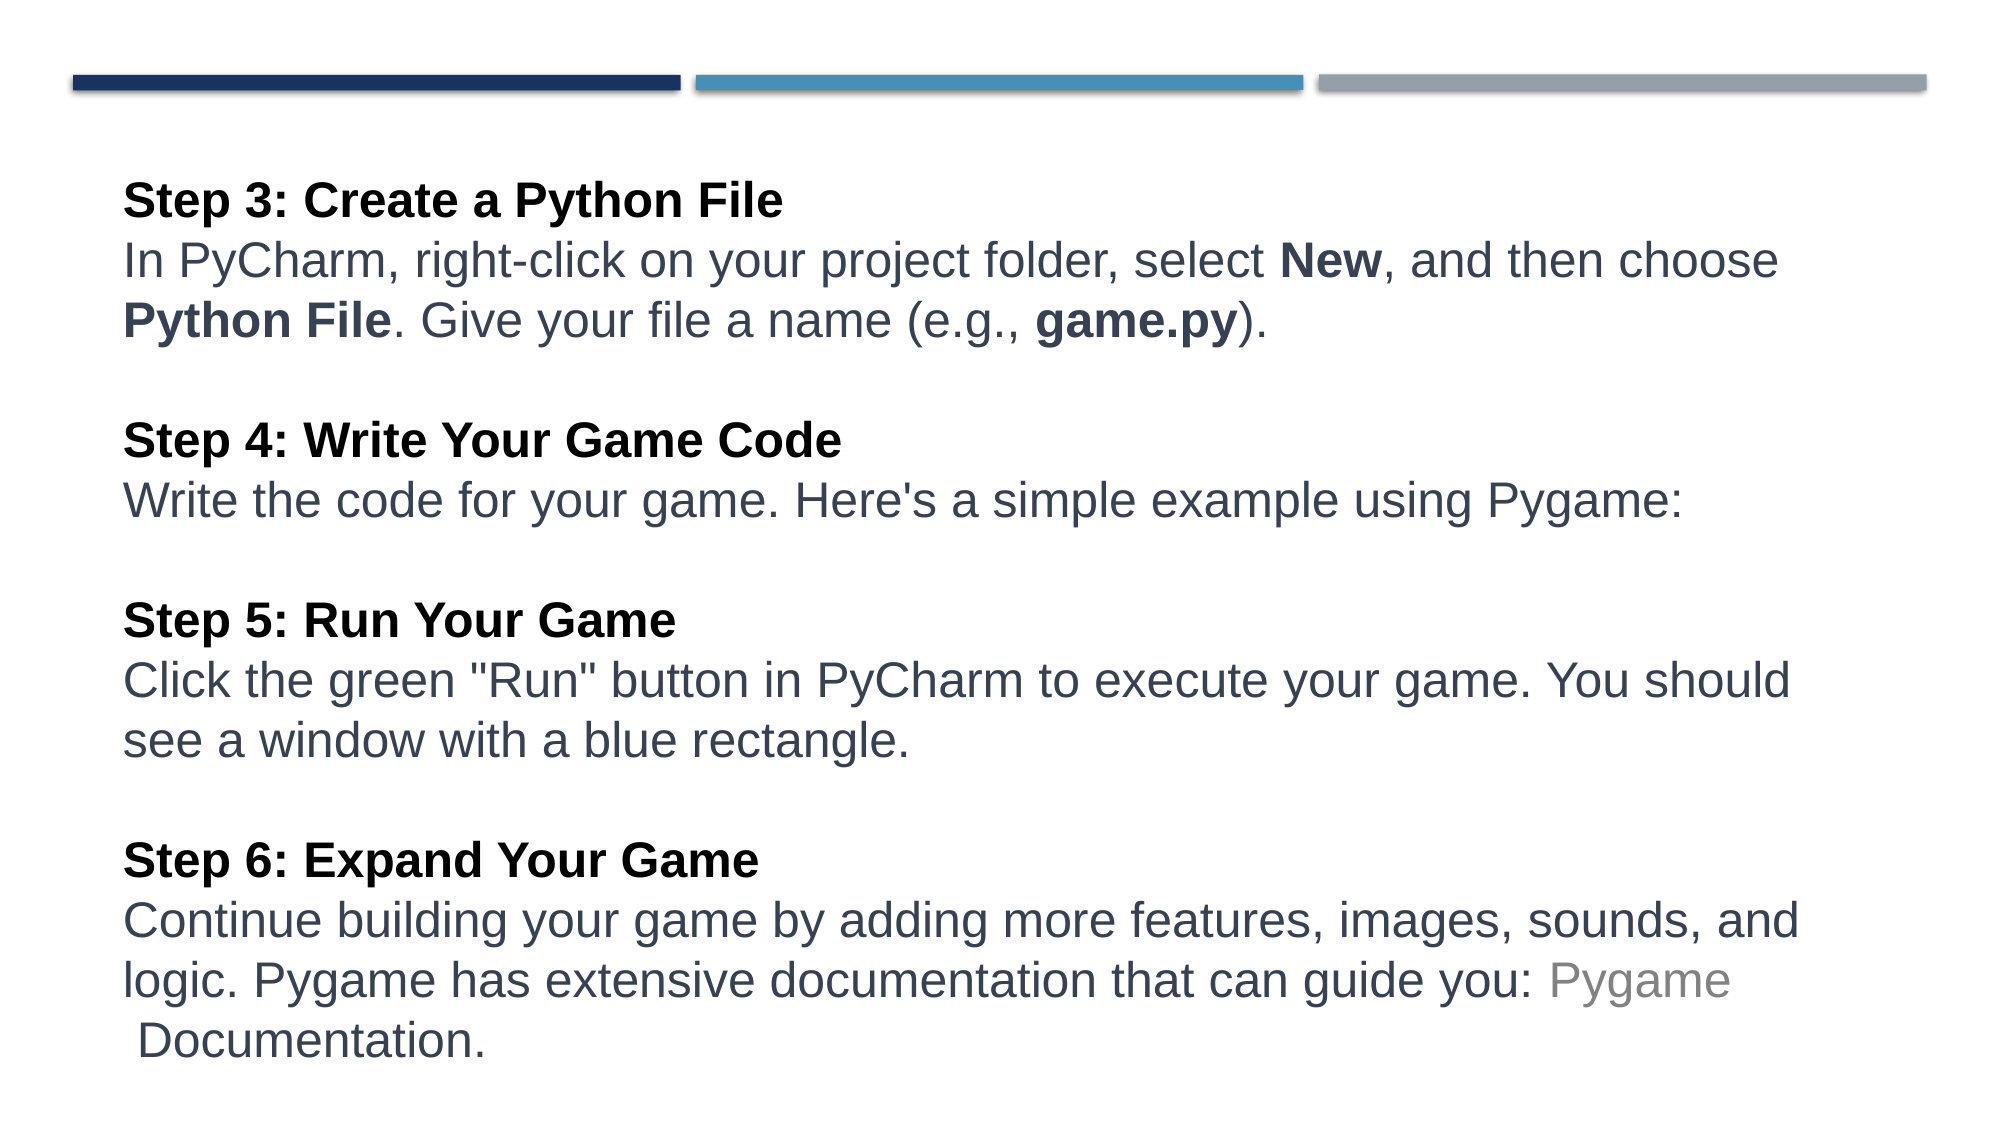

Step 3: Create a Python File
In PyCharm, right-click on your project folder, select New, and then choose Python File. Give your file a name (e.g., game.py).

Step 4: Write Your Game Code
Write the code for your game. Here's a simple example using Pygame:

Step 5: Run Your Game
Click the green "Run" button in PyCharm to execute your game. You should see a window with a blue rectangle.

Step 6: Expand Your Game
Continue building your game by adding more features, images, sounds, and logic. Pygame has extensive documentation that can guide you: Pygame Documentation.